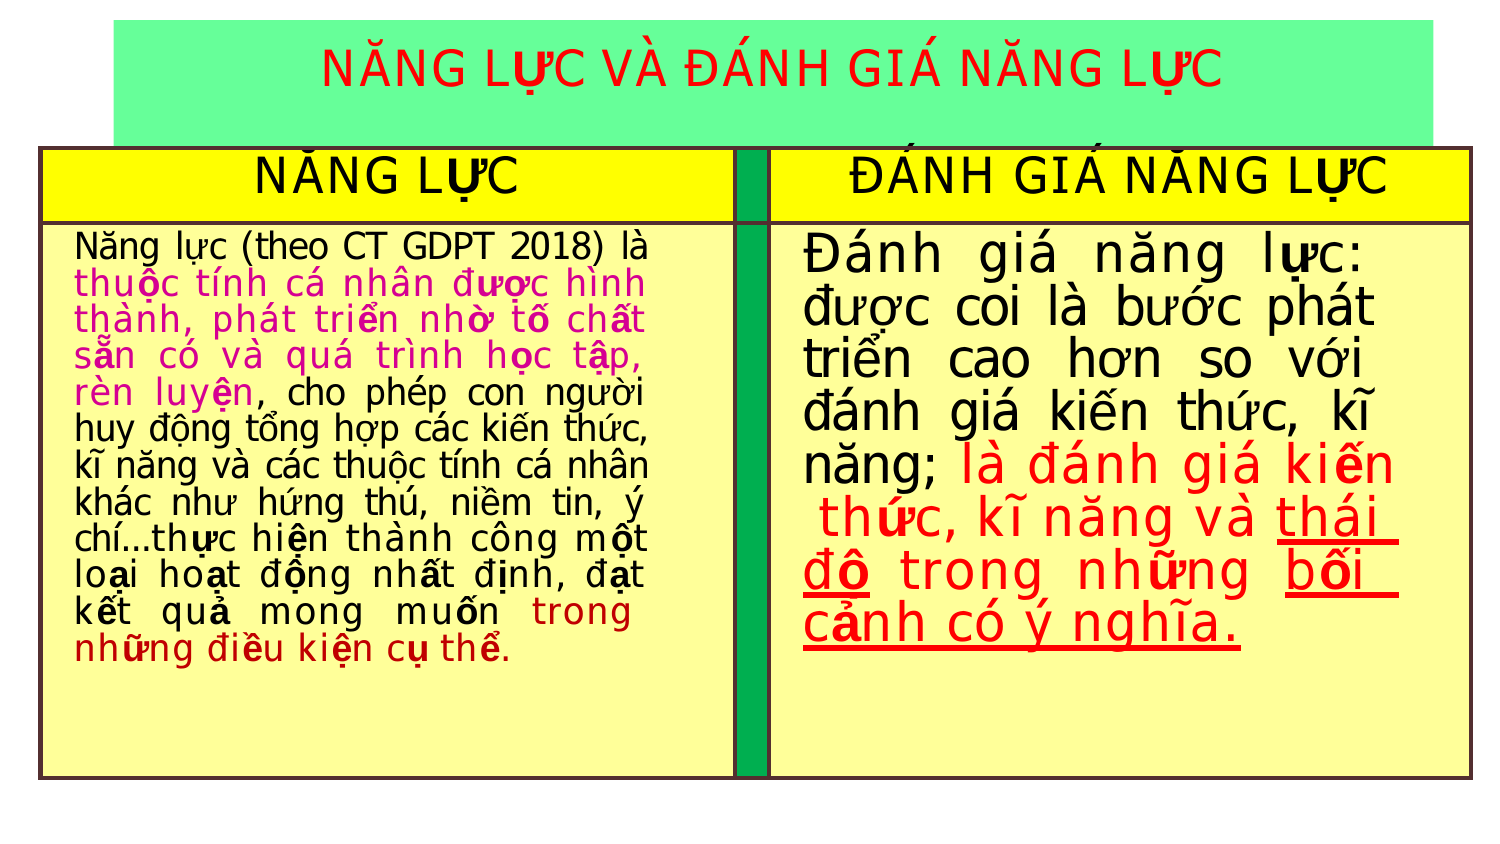

# NĂNG LỰC VÀ ĐÁNH GIÁ NĂNG LỰC
| NĂNG LỰC |  | ĐÁNH GIÁ NĂNG LỰC |
| --- | --- | --- |
| Năng lực (theo CT GDPT 2018) là thuộc tính cá nhân được hình thành, phát triển nhờ tố chất sẵn có và quá trình học tập, rèn luyện, cho phép con người huy động tổng hợp các kiến thức, kĩ năng và các thuộc tính cá nhân khác như hứng thú, niềm tin, ý chí…thực hiện thành công một loại hoạt động nhất định, đạt kết quả mong muốn trong những điều kiện cụ thể. |  | Đánh giá năng lực: được coi là bước phát triển cao hơn so với đánh giá kiến thức, kĩ năng; là đánh giá kiến thức, kĩ năng và thái độ trong những bối cảnh có ý nghĩa. |